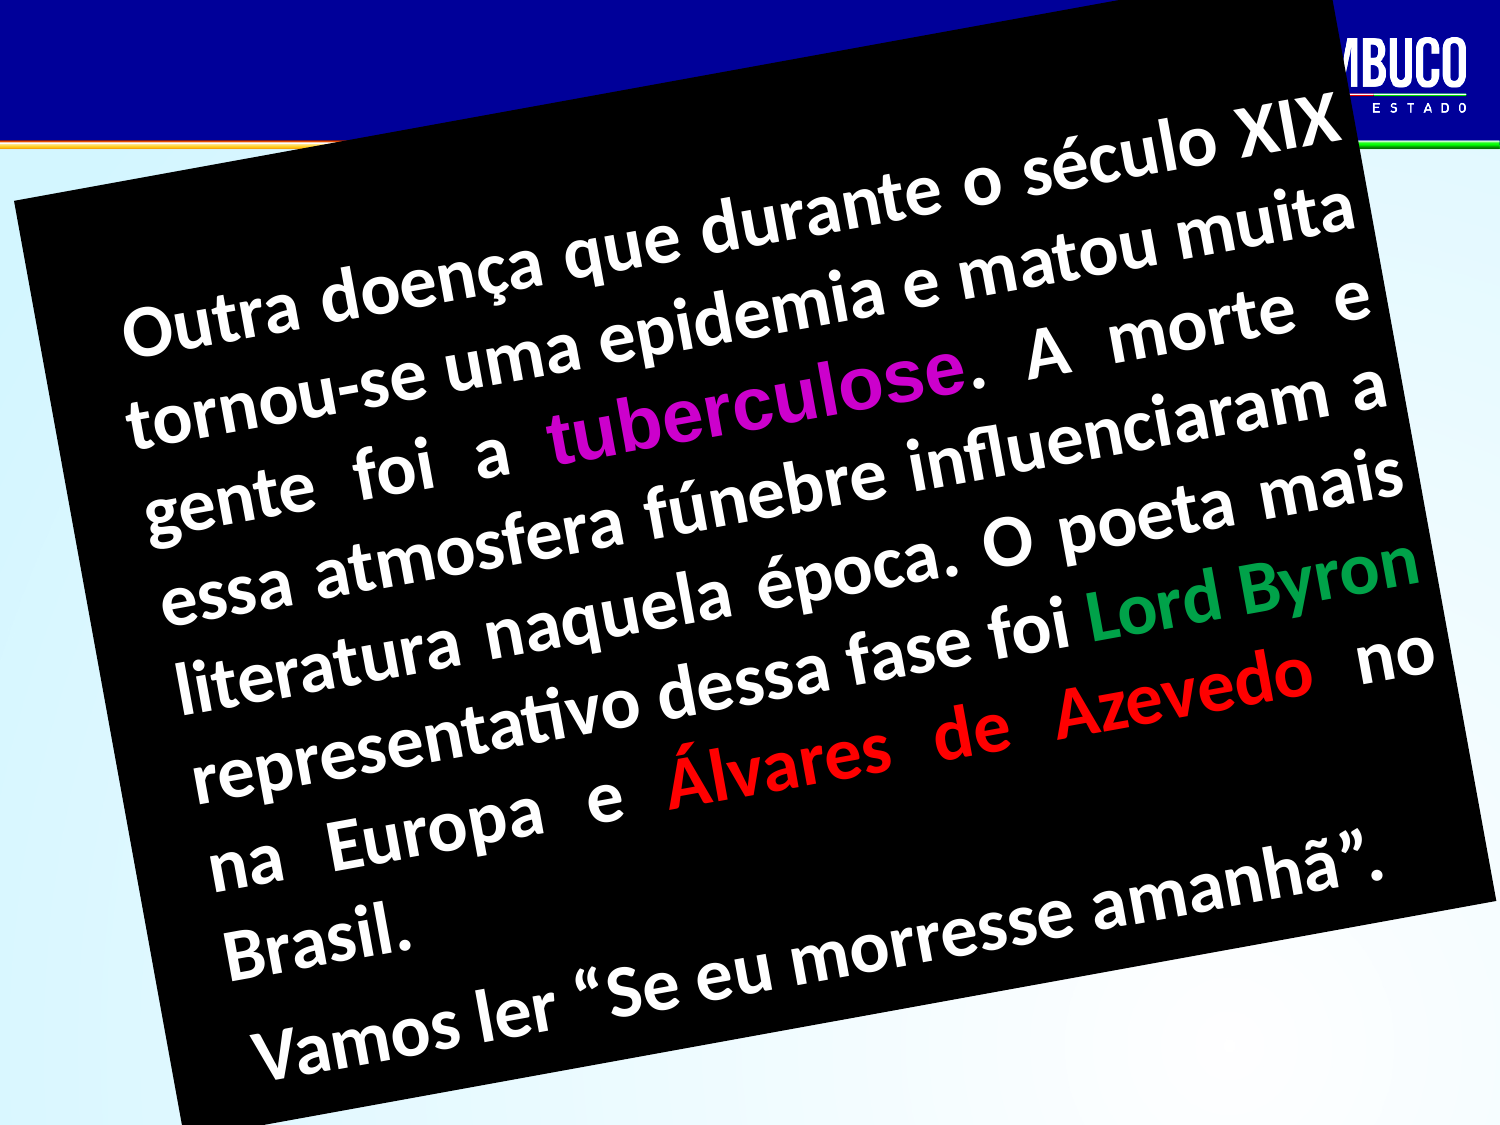

#

    Outra doença que durante o século XIX tornou-se uma epidemia e matou muita gente foi a tuberculose. A morte e essa atmosfera fúnebre influenciaram a literatura naquela época. O poeta mais representativo dessa fase foi Lord Byron na Europa e Álvares de Azevedo no Brasil.
    Vamos ler “Se eu morresse amanhã”.